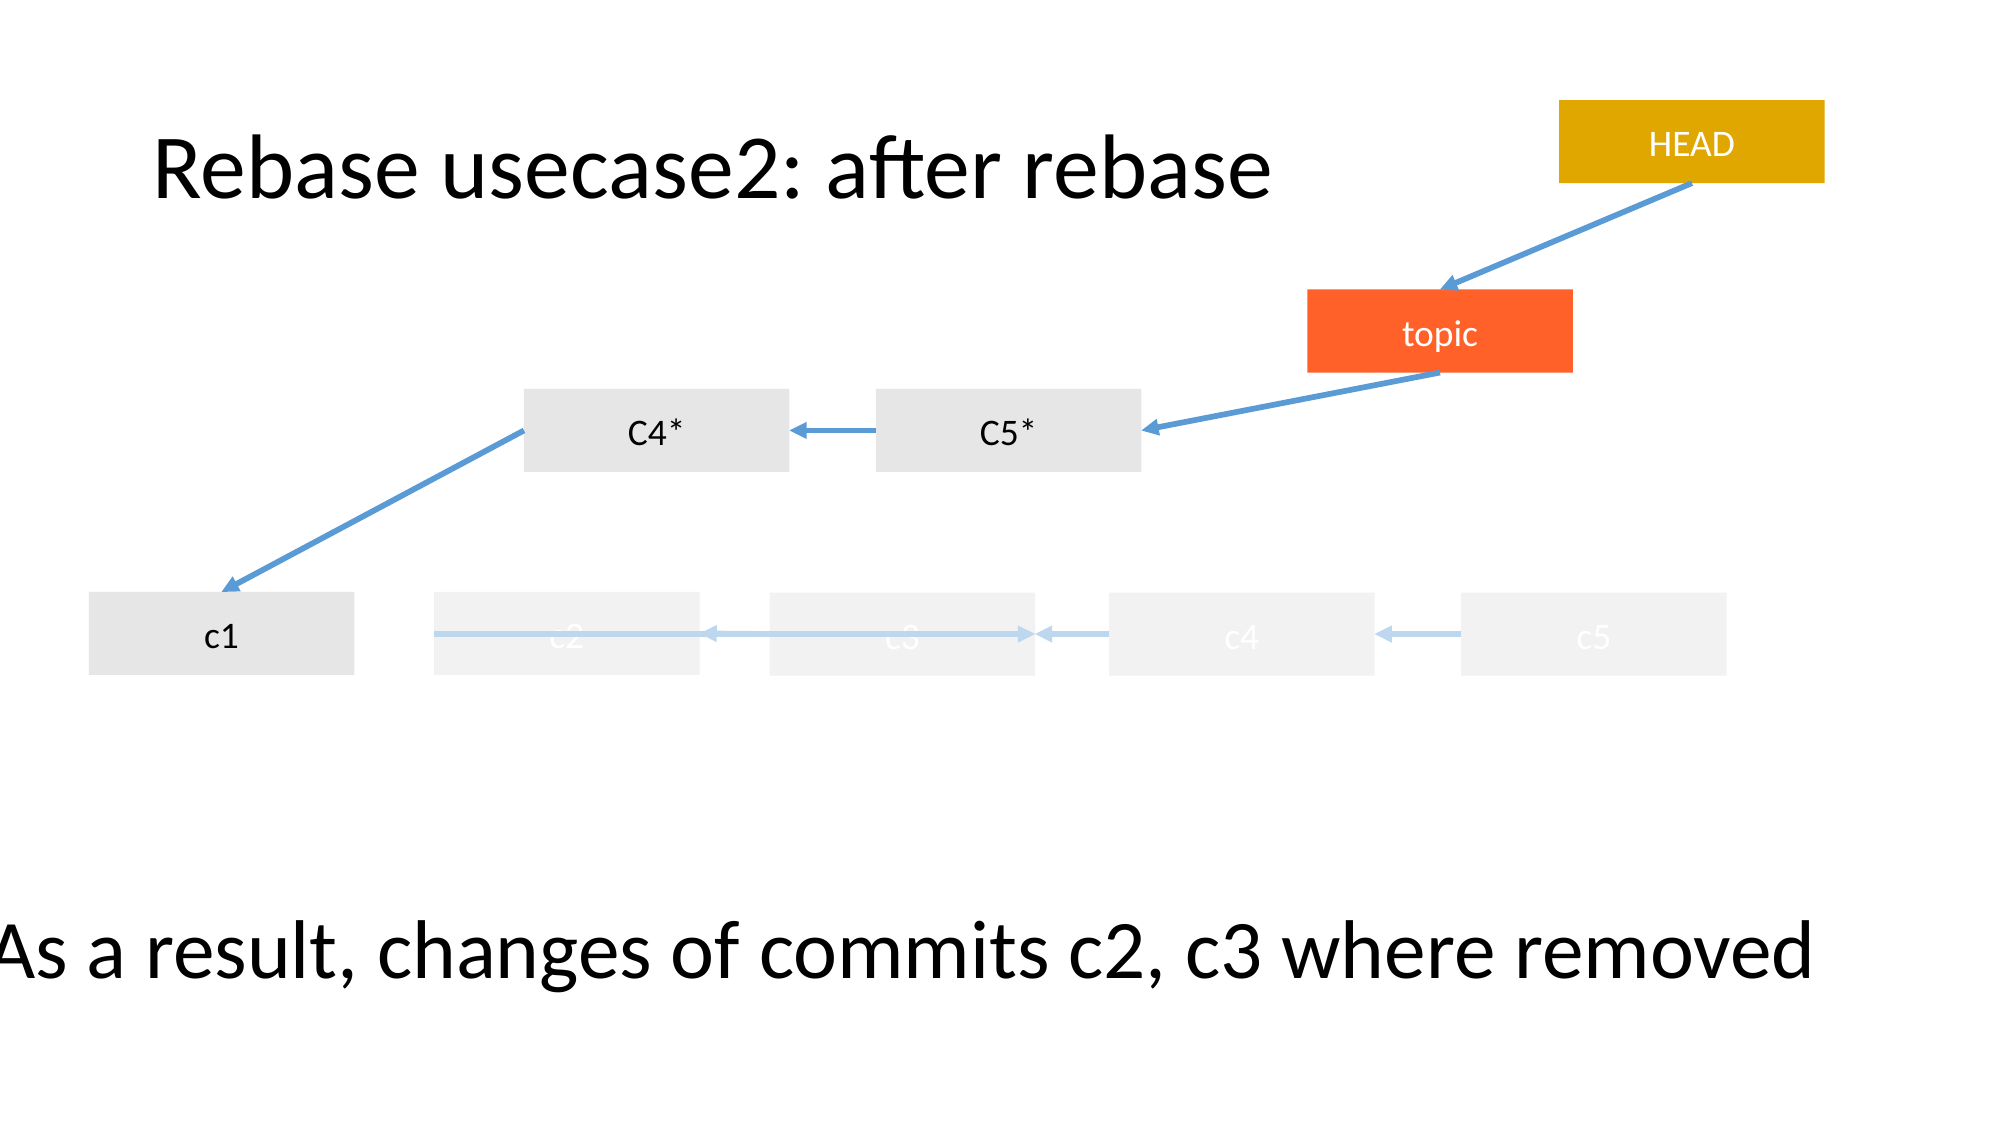

# Rebase usecase2: after rebase
HEAD
topic
C4*
C5*
c1
c2
c3
c4
c5
As a result, changes of commits c2, c3 where removed